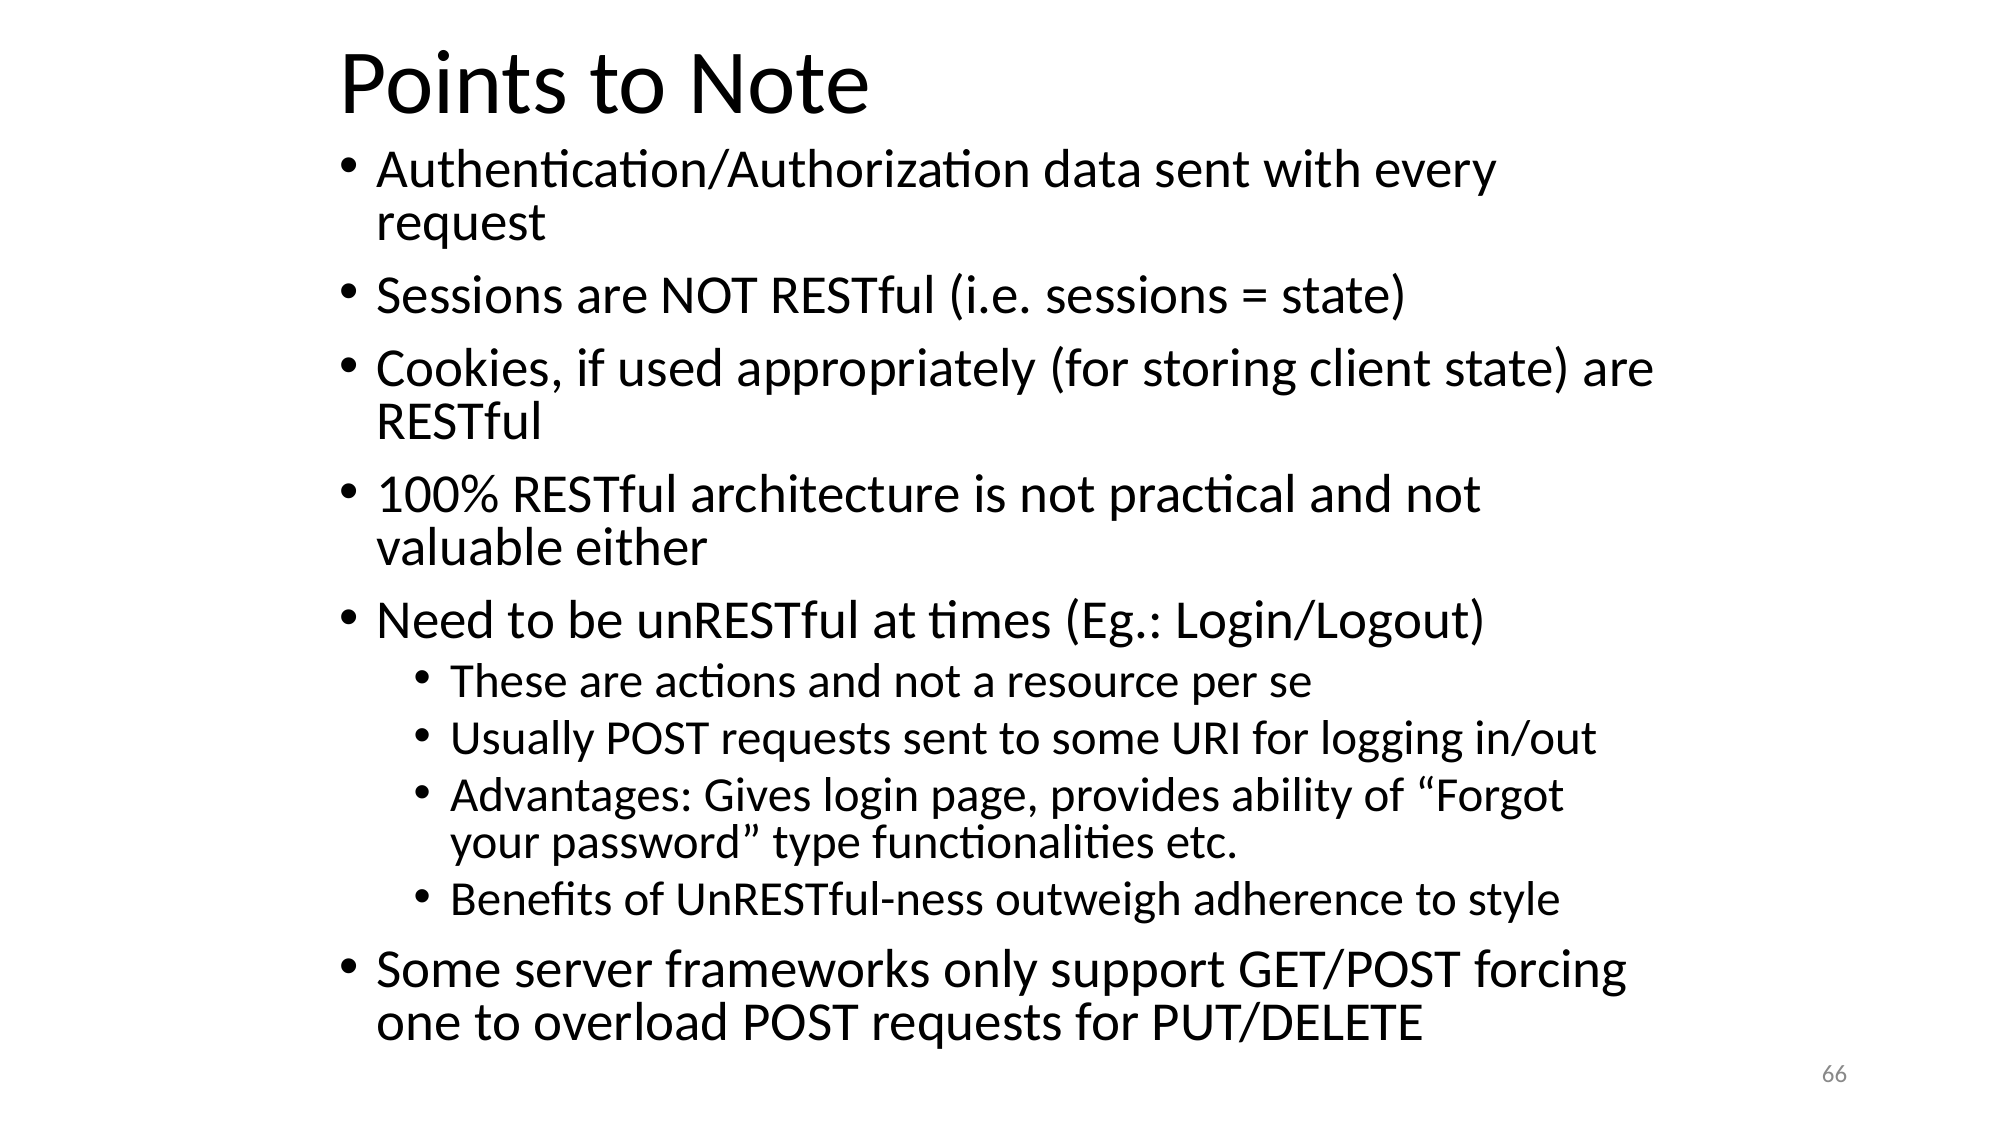

# Points to Note
Authentication/Authorization data sent with every request
Sessions are NOT RESTful (i.e. sessions = state)
Cookies, if used appropriately (for storing client state) are RESTful
100% RESTful architecture is not practical and not valuable either
Need to be unRESTful at times (Eg.: Login/Logout)
These are actions and not a resource per se
Usually POST requests sent to some URI for logging in/out
Advantages: Gives login page, provides ability of “Forgot your password” type functionalities etc.
Benefits of UnRESTful-ness outweigh adherence to style
Some server frameworks only support GET/POST forcing one to overload POST requests for PUT/DELETE
66